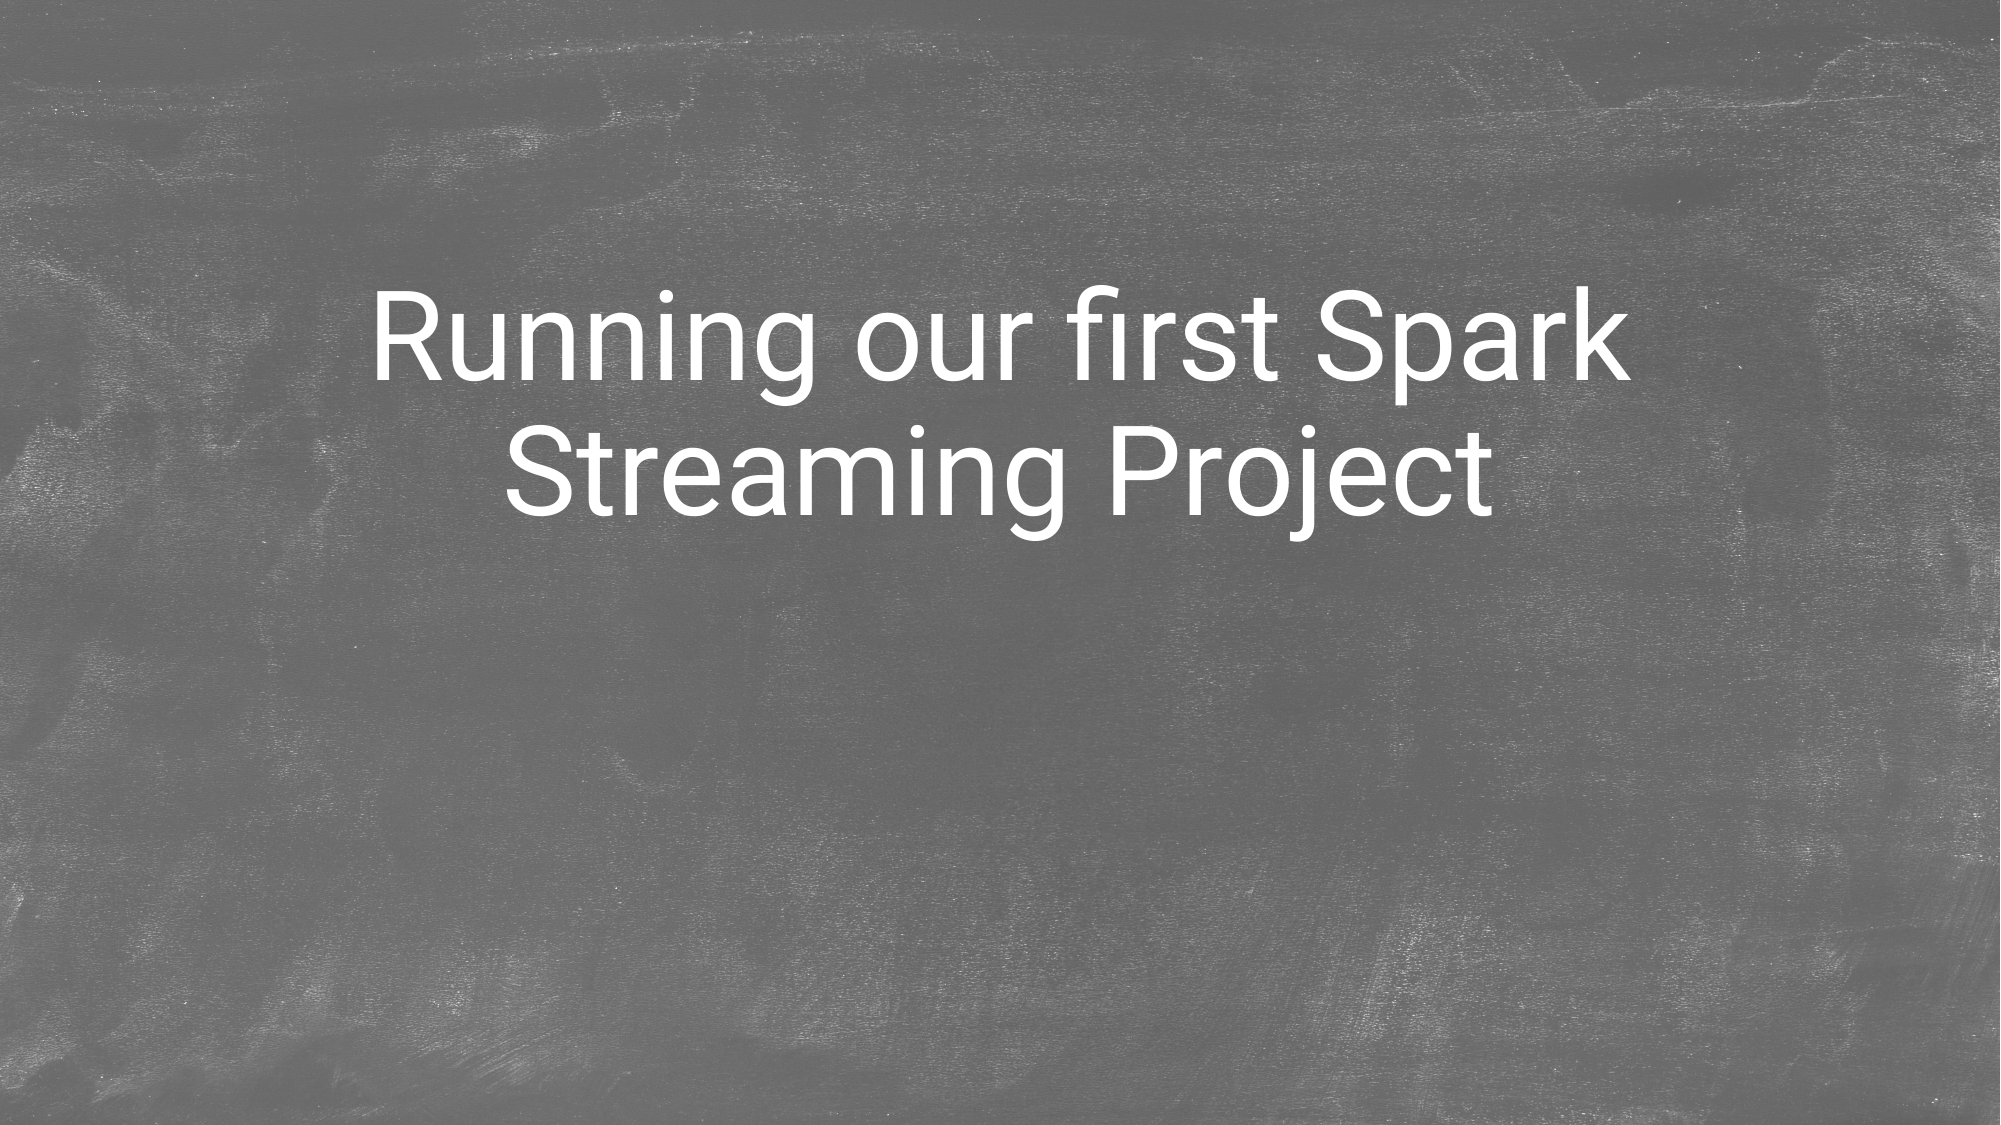

# Running our first Spark Streaming Project